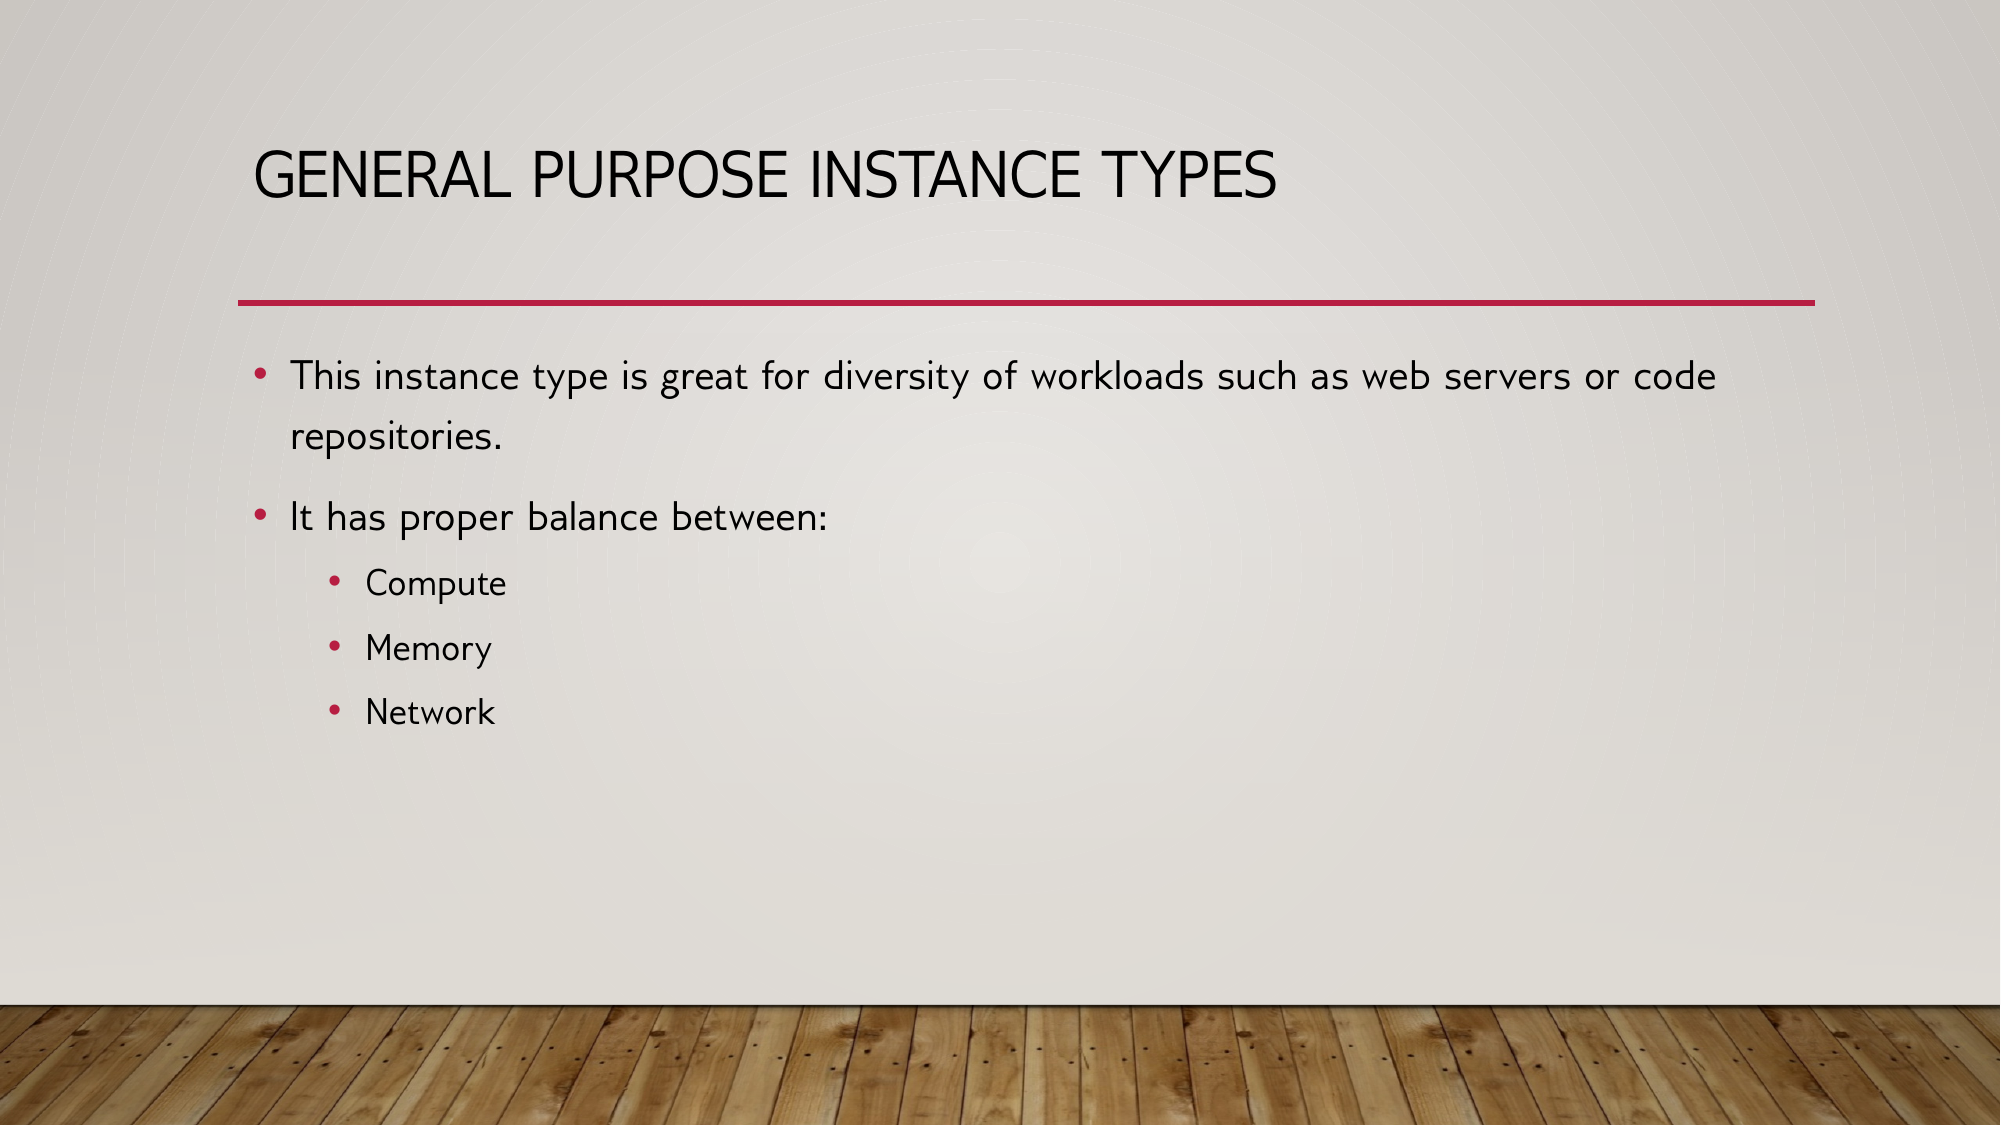

# General purpose instance types
This instance type is great for diversity of workloads such as web servers or code repositories.
It has proper balance between:
Compute
Memory
Network